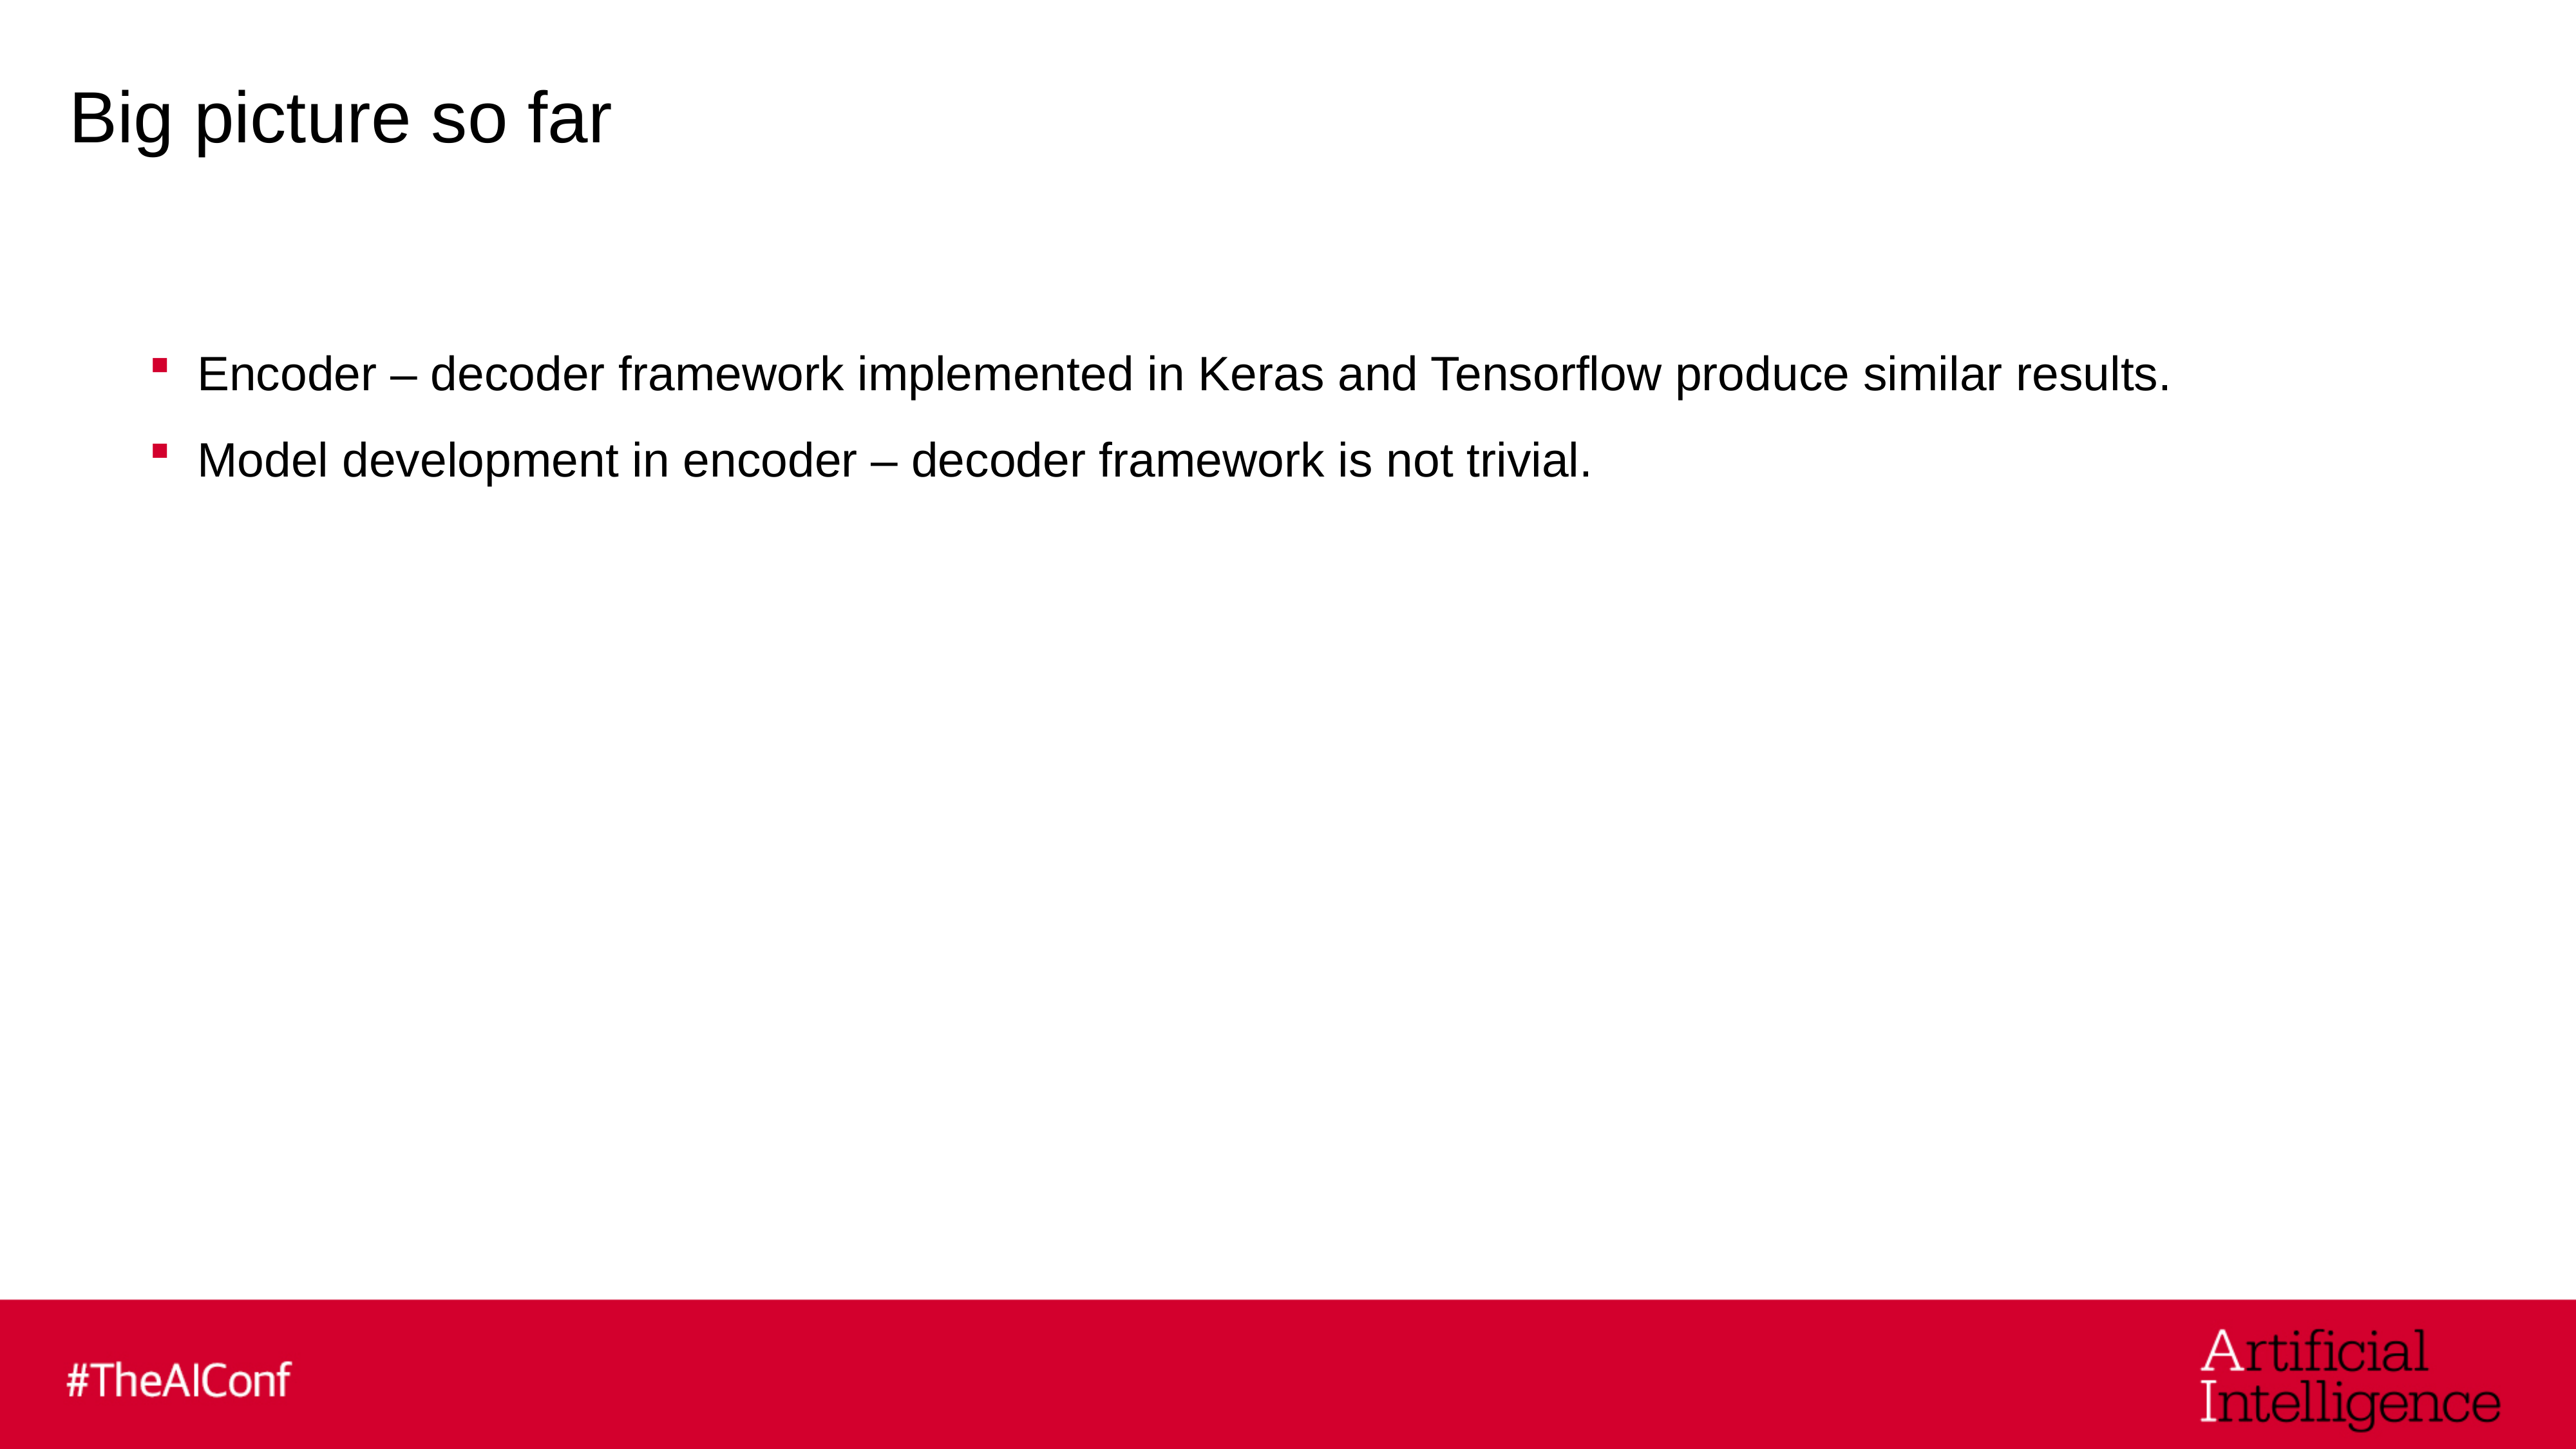

# Big picture so far
Encoder – decoder framework implemented in Keras and Tensorflow produce similar results.
Model development in encoder – decoder framework is not trivial.